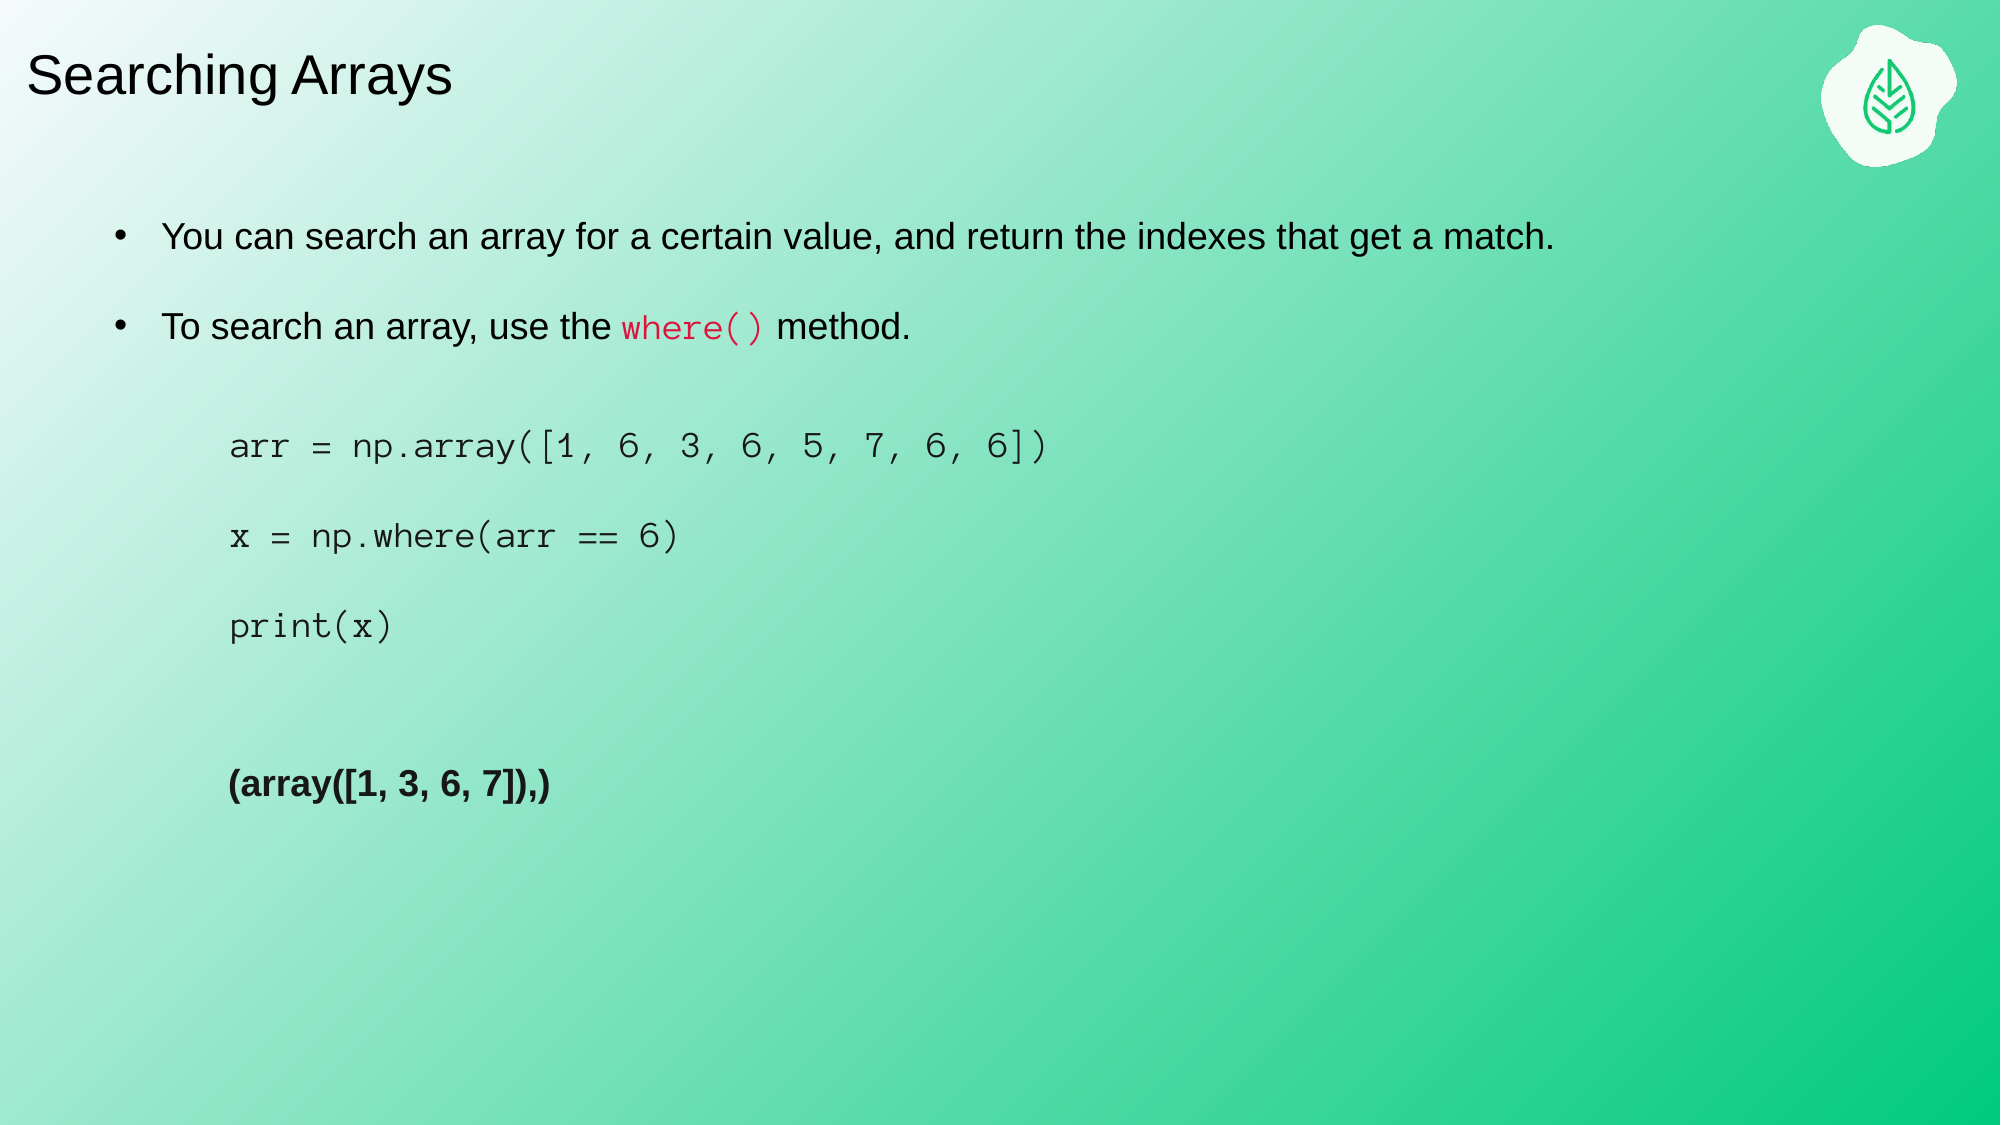

Searching Arrays
You can search an array for a certain value, and return the indexes that get a match.
To search an array, use the where() method.
arr = np.array([1, 6, 3, 6, 5, 7, 6, 6])
x = np.where(arr == 6)
print(x)
(array([1, 3, 6, 7]),)